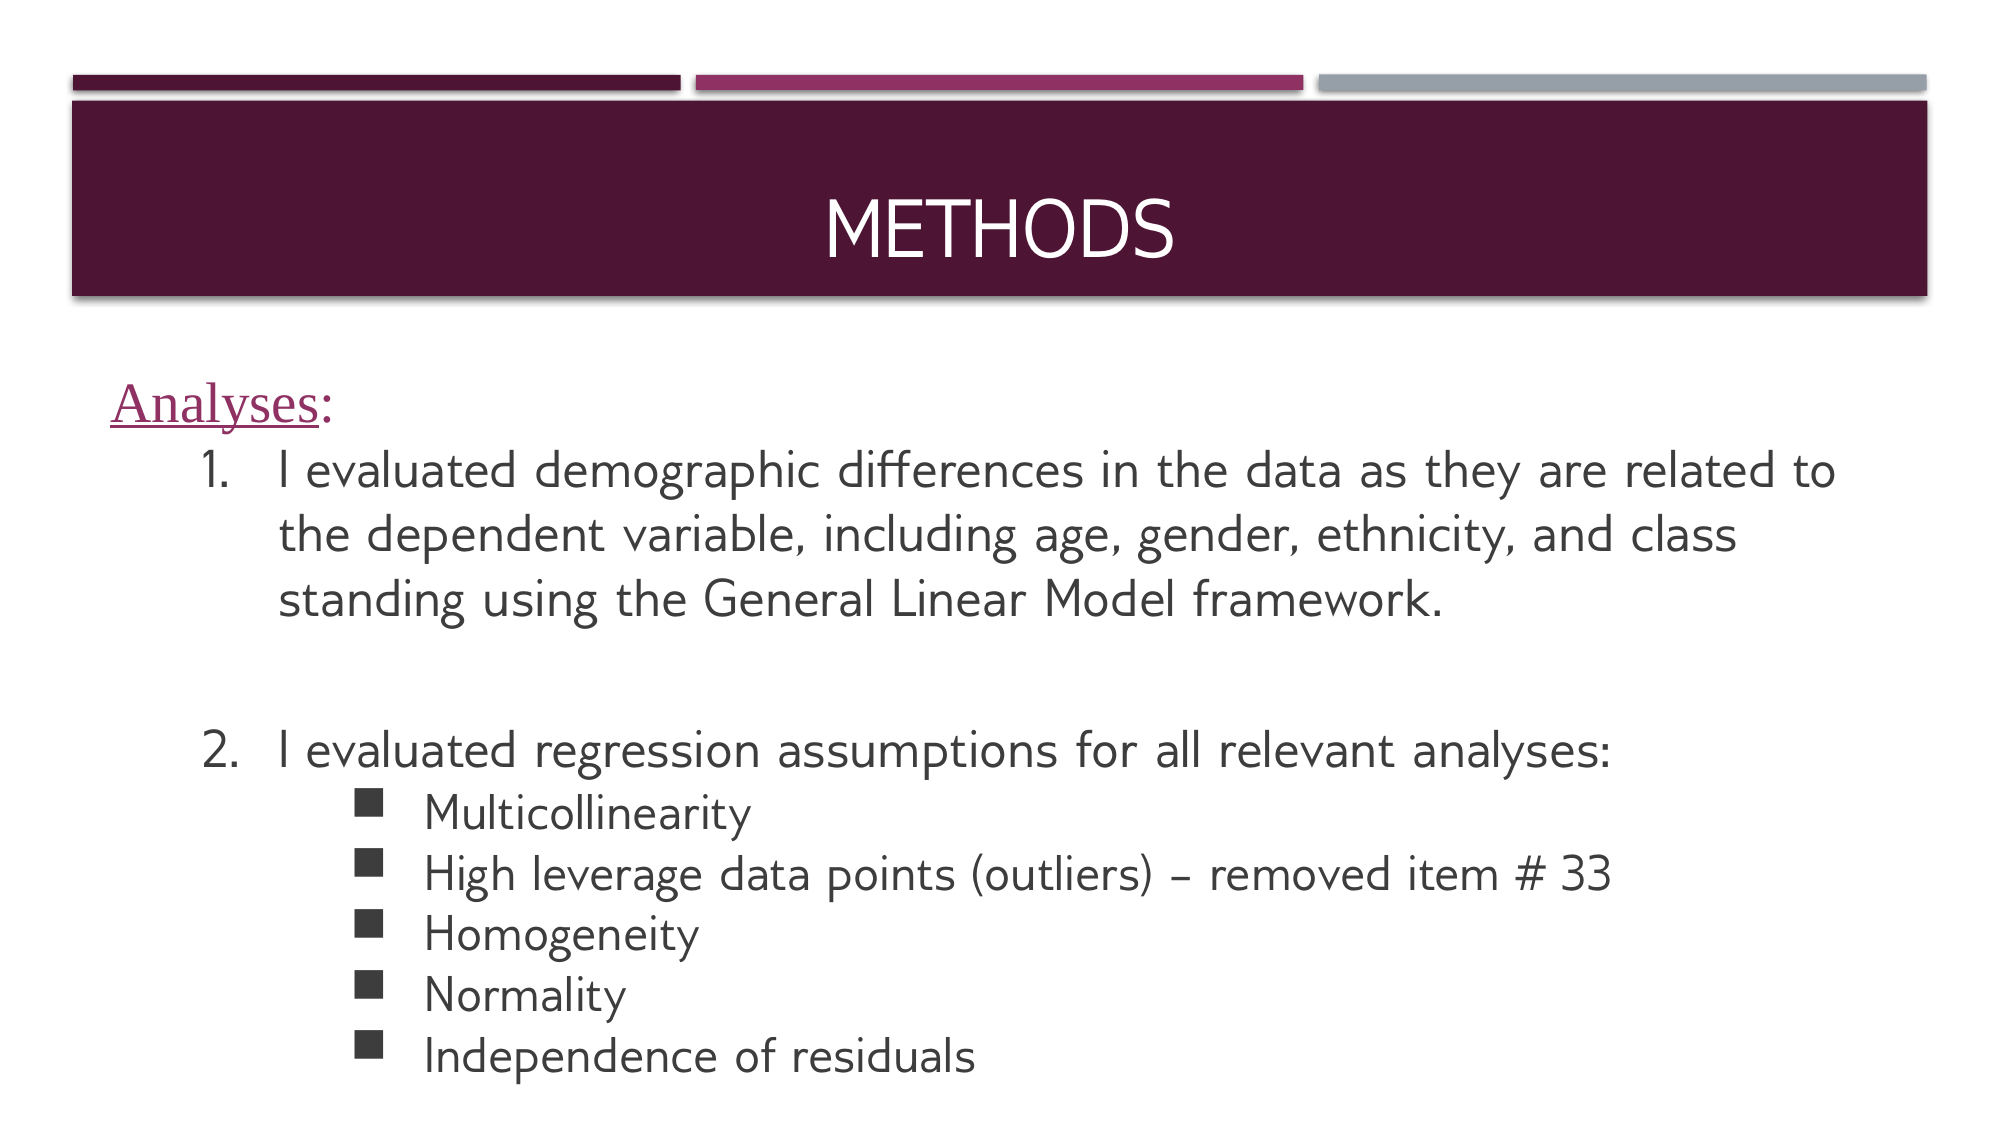

# Methods
Analyses:
I evaluated demographic differences in the data as they are related to the dependent variable, including age, gender, ethnicity, and class standing using the General Linear Model framework.

I evaluated regression assumptions for all relevant analyses:
Multicollinearity
High leverage data points (outliers) – removed item # 33
Homogeneity
Normality
Independence of residuals